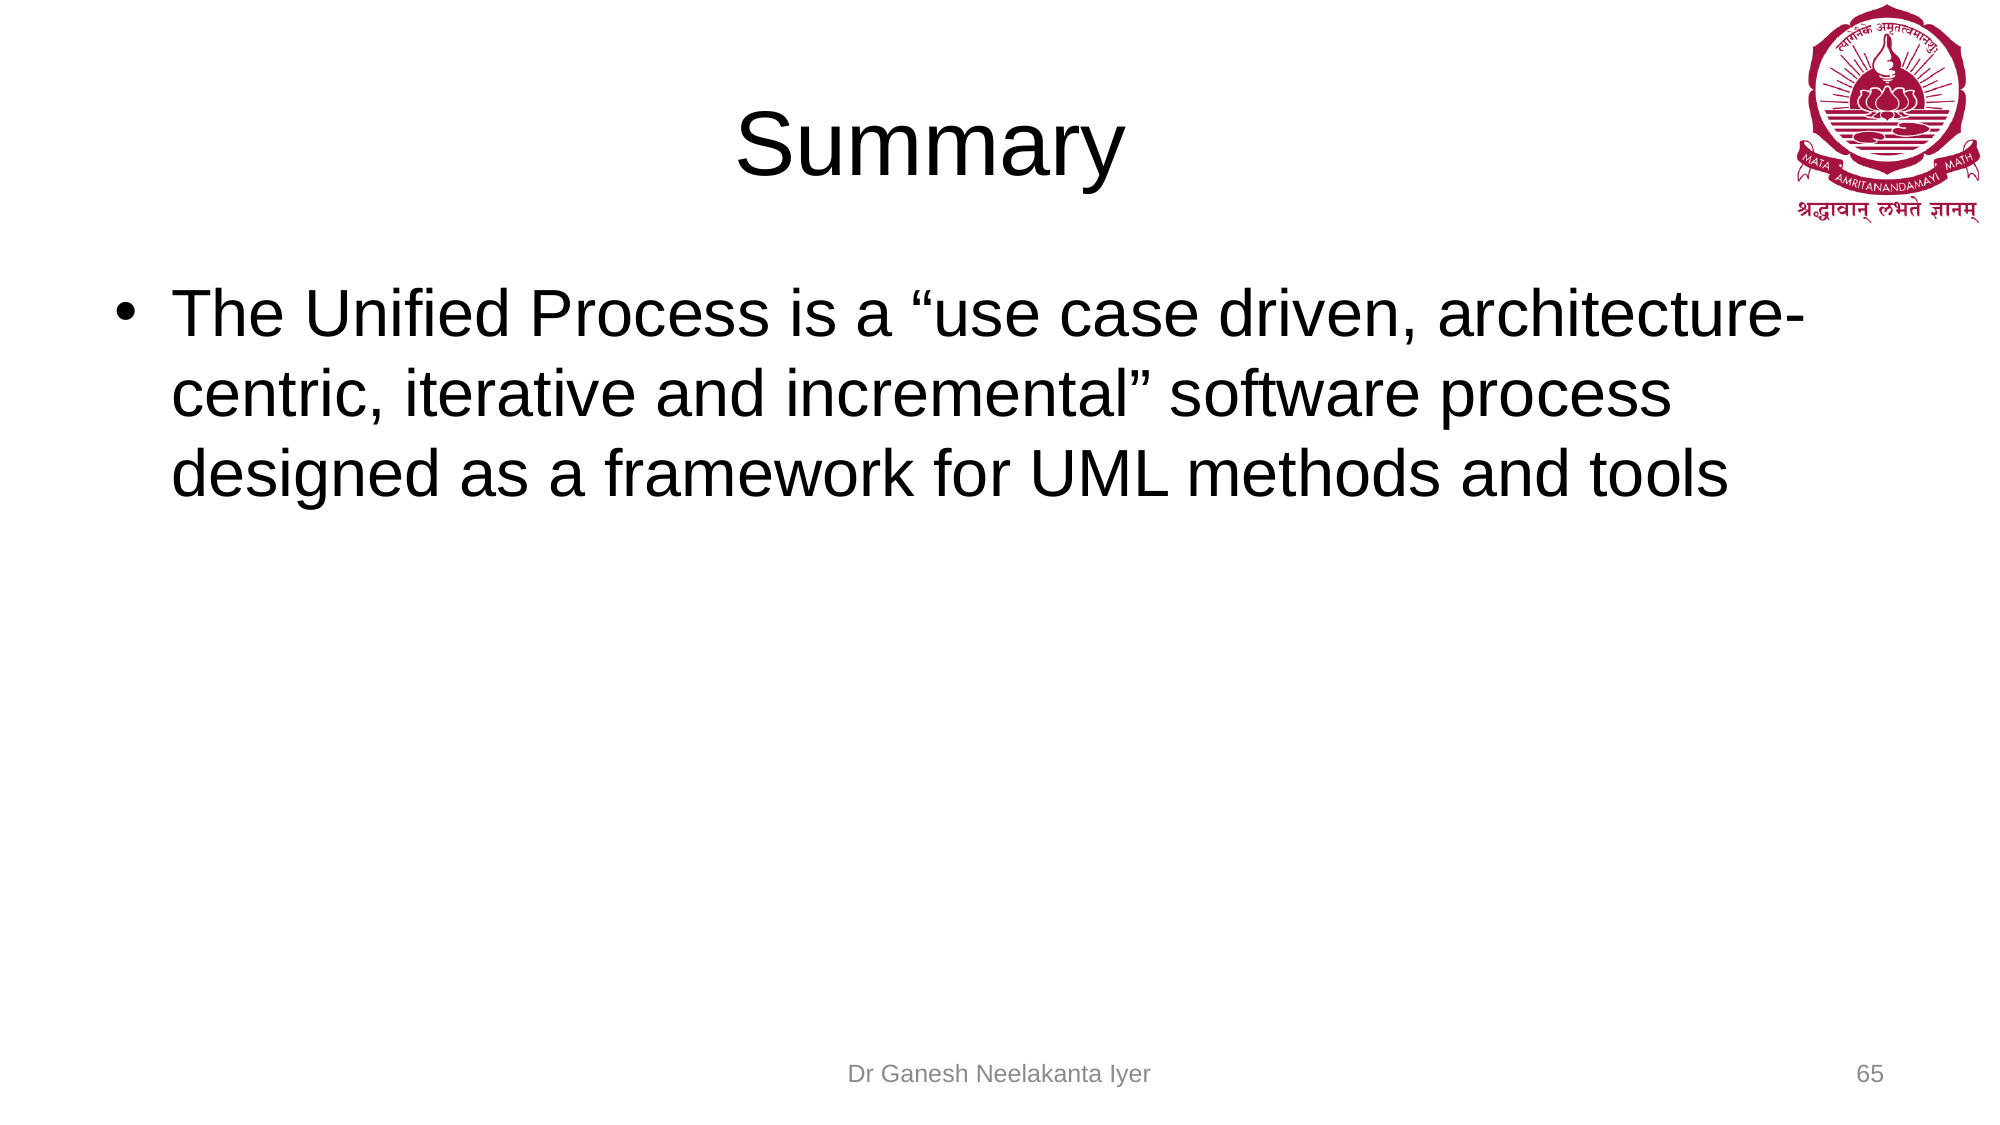

# Summary
The Unified Process is a “use case driven, architecture-centric, iterative and incremental” software process designed as a framework for UML methods and tools
Dr Ganesh Neelakanta Iyer
65